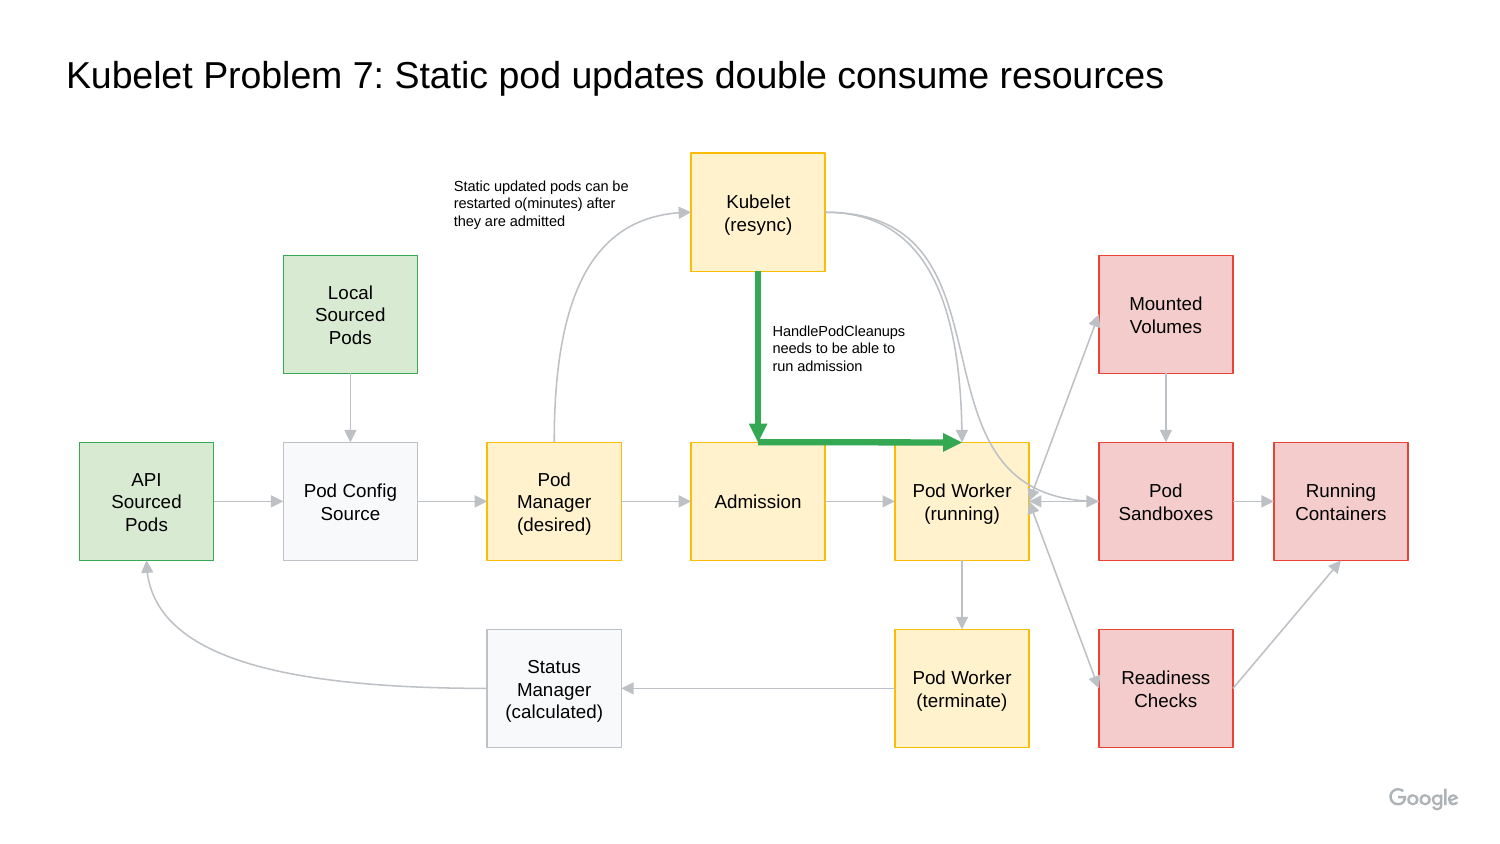

Kubelet Problem 7: Static pod updates double consume resources
Kubelet (resync)
Static updated pods can be restarted o(minutes) after they are admitted
Local Sourced Pods
Mounted Volumes
HandlePodCleanups needs to be able to run admission
API Sourced Pods
Pod Config Source
Pod Manager (desired)
Admission
Pod Worker (running)
Pod Sandboxes
Running Containers
Status Manager (calculated)
Pod Worker
(terminate)
Readiness Checks